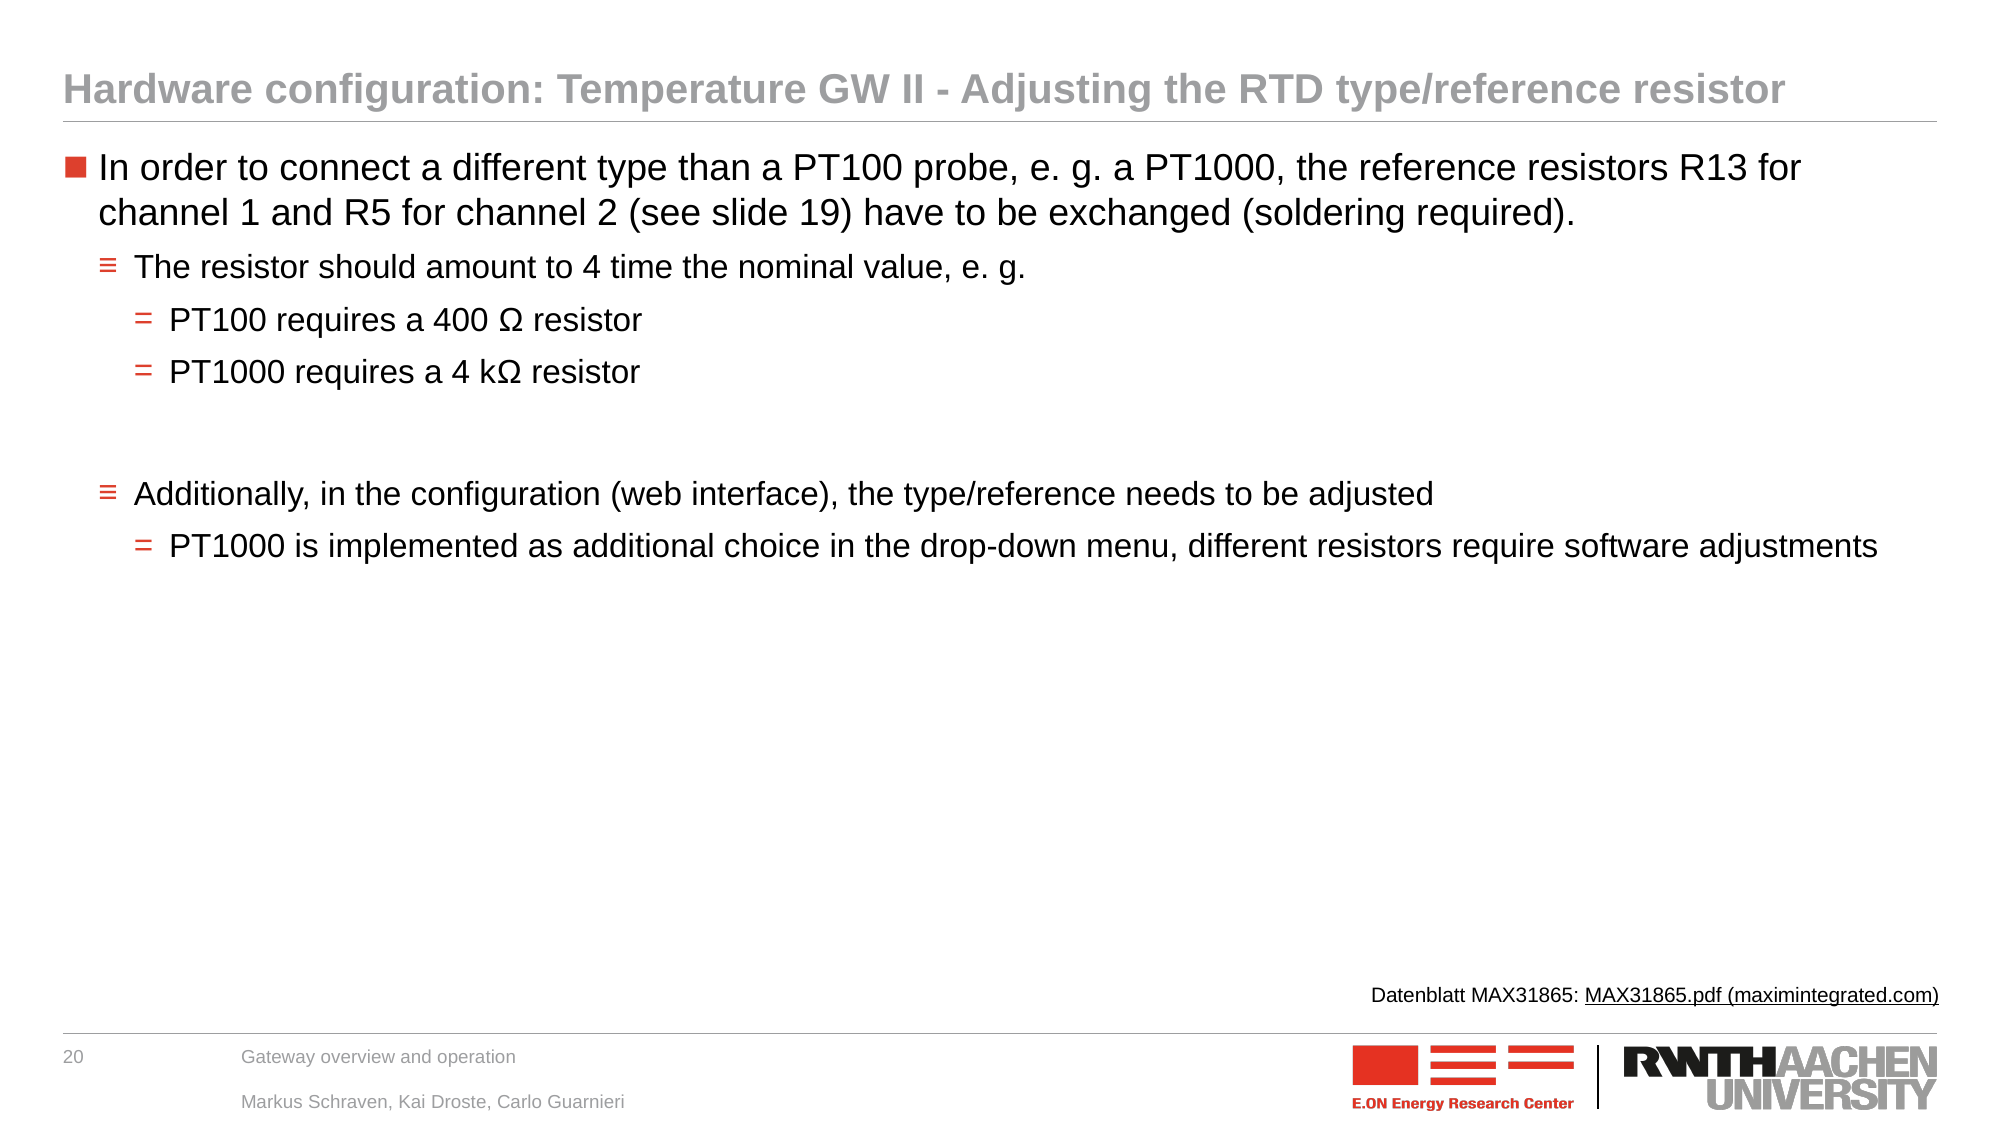

# Hardware configuration: Temperature GW II - Adjusting the RTD type/reference resistor
In order to connect a different type than a PT100 probe, e. g. a PT1000, the reference resistors R13 for channel 1 and R5 for channel 2 (see slide 19) have to be exchanged (soldering required).
The resistor should amount to 4 time the nominal value, e. g.
PT100 requires a 400 Ω resistor
PT1000 requires a 4 kΩ resistor

Additionally, in the configuration (web interface), the type/reference needs to be adjusted
PT1000 is implemented as additional choice in the drop-down menu, different resistors require software adjustments

Datenblatt MAX31865: MAX31865.pdf (maximintegrated.com)